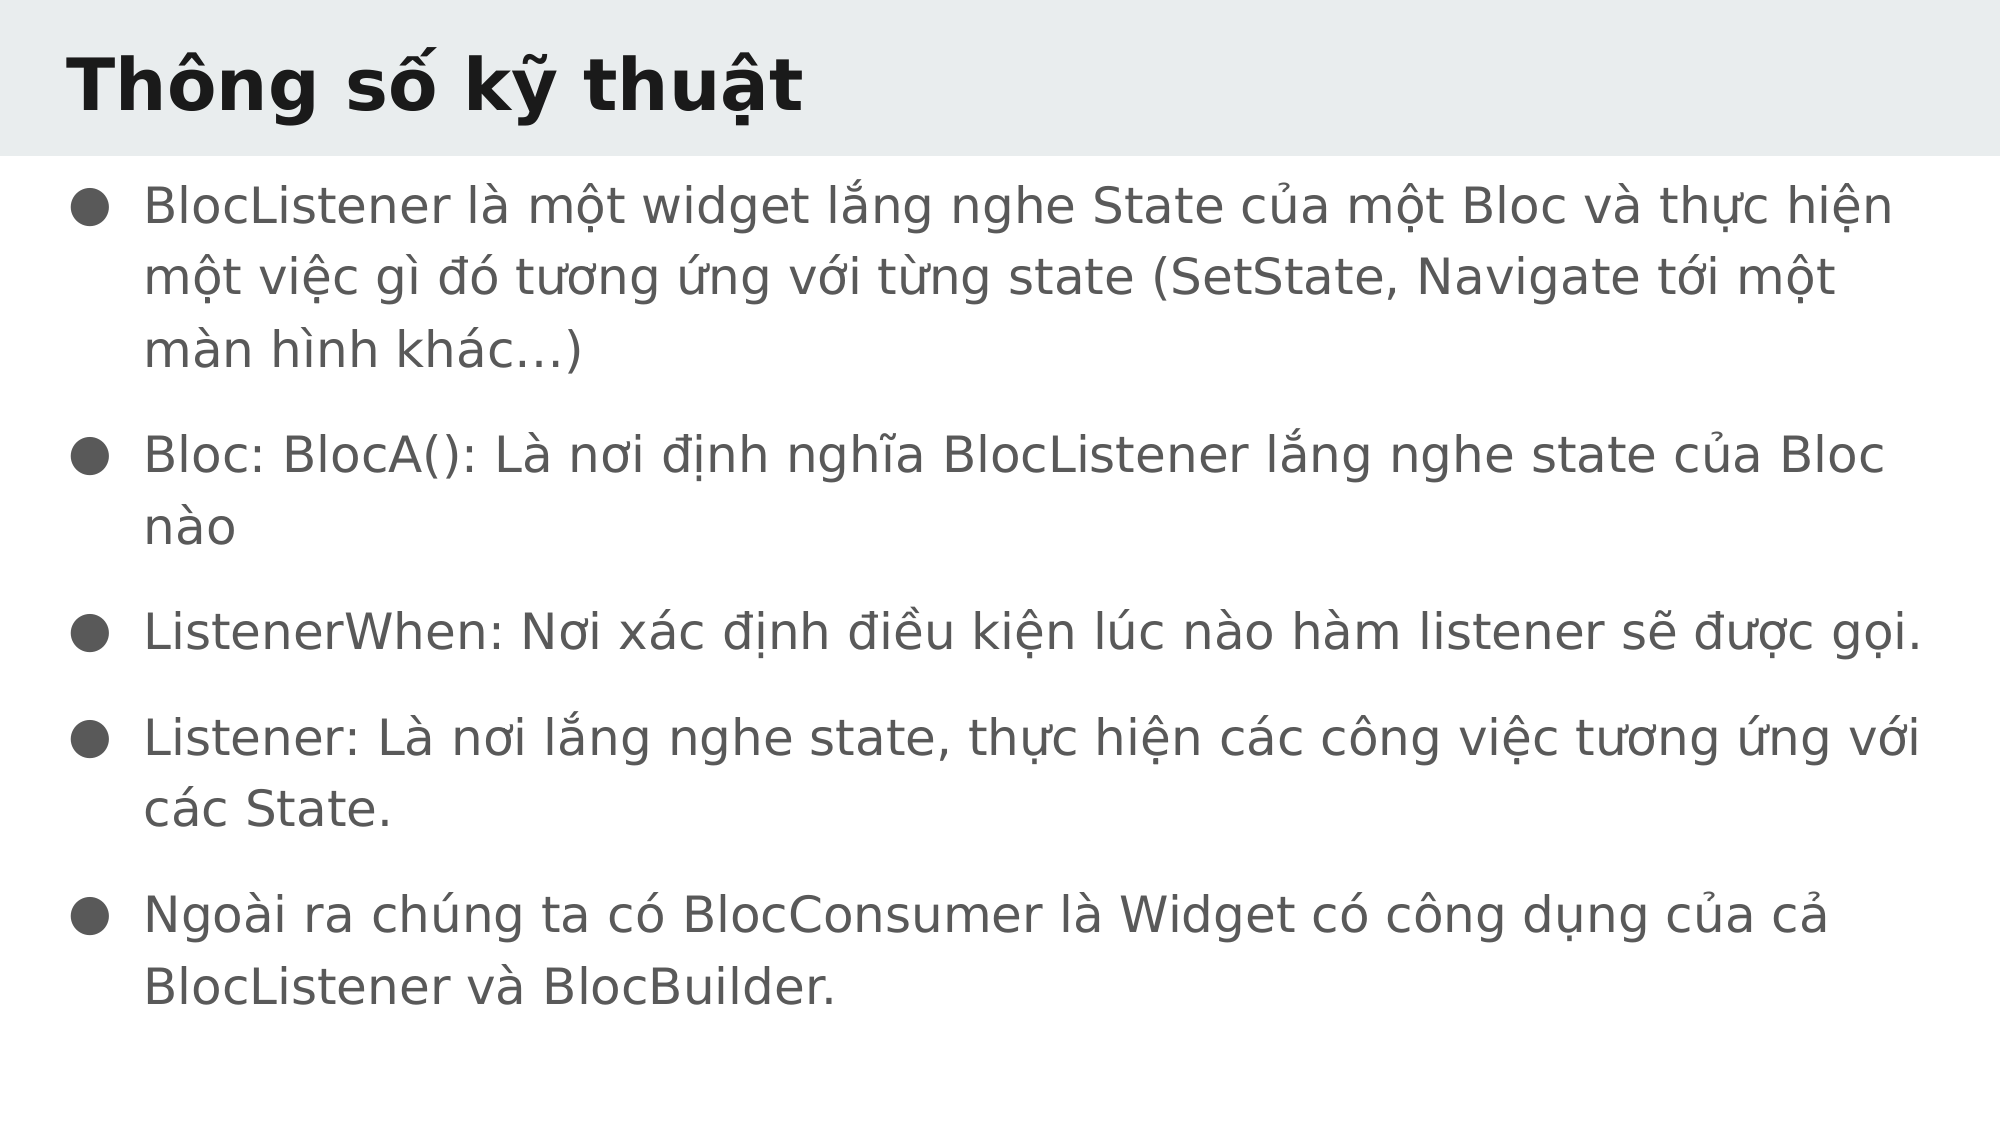

# Thông số kỹ thuật
BlocListener là một widget lắng nghe State của một Bloc và thực hiện một việc gì đó tương ứng với từng state (SetState, Navigate tới một màn hình khác…)
Bloc: BlocA(): Là nơi định nghĩa BlocListener lắng nghe state của Bloc nào
ListenerWhen: Nơi xác định điều kiện lúc nào hàm listener sẽ được gọi.
Listener: Là nơi lắng nghe state, thực hiện các công việc tương ứng với các State.
Ngoài ra chúng ta có BlocConsumer là Widget có công dụng của cả BlocListener và BlocBuilder.